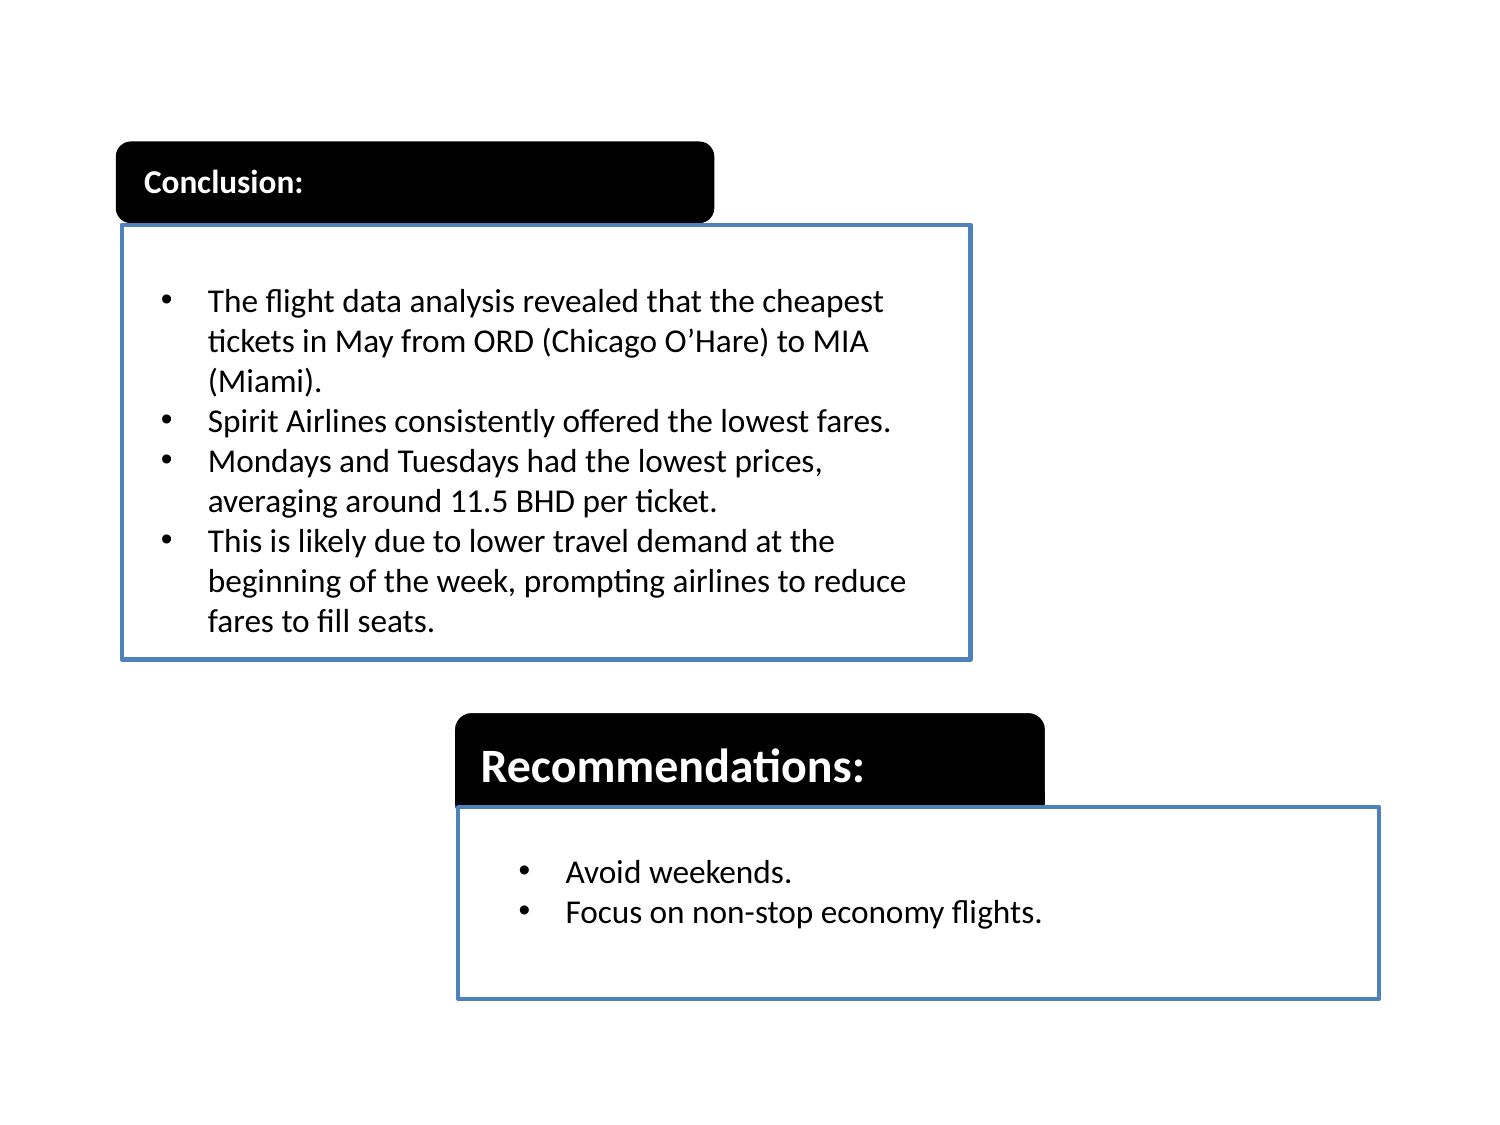

Conclusion:

The flight data analysis revealed that the cheapest tickets in May from ORD (Chicago O’Hare) to MIA (Miami).
Spirit Airlines consistently offered the lowest fares.
Mondays and Tuesdays had the lowest prices, averaging around 11.5 BHD per ticket.
This is likely due to lower travel demand at the beginning of the week, prompting airlines to reduce fares to fill seats.

Recommendations:
Avoid weekends.
Focus on non-stop economy flights.